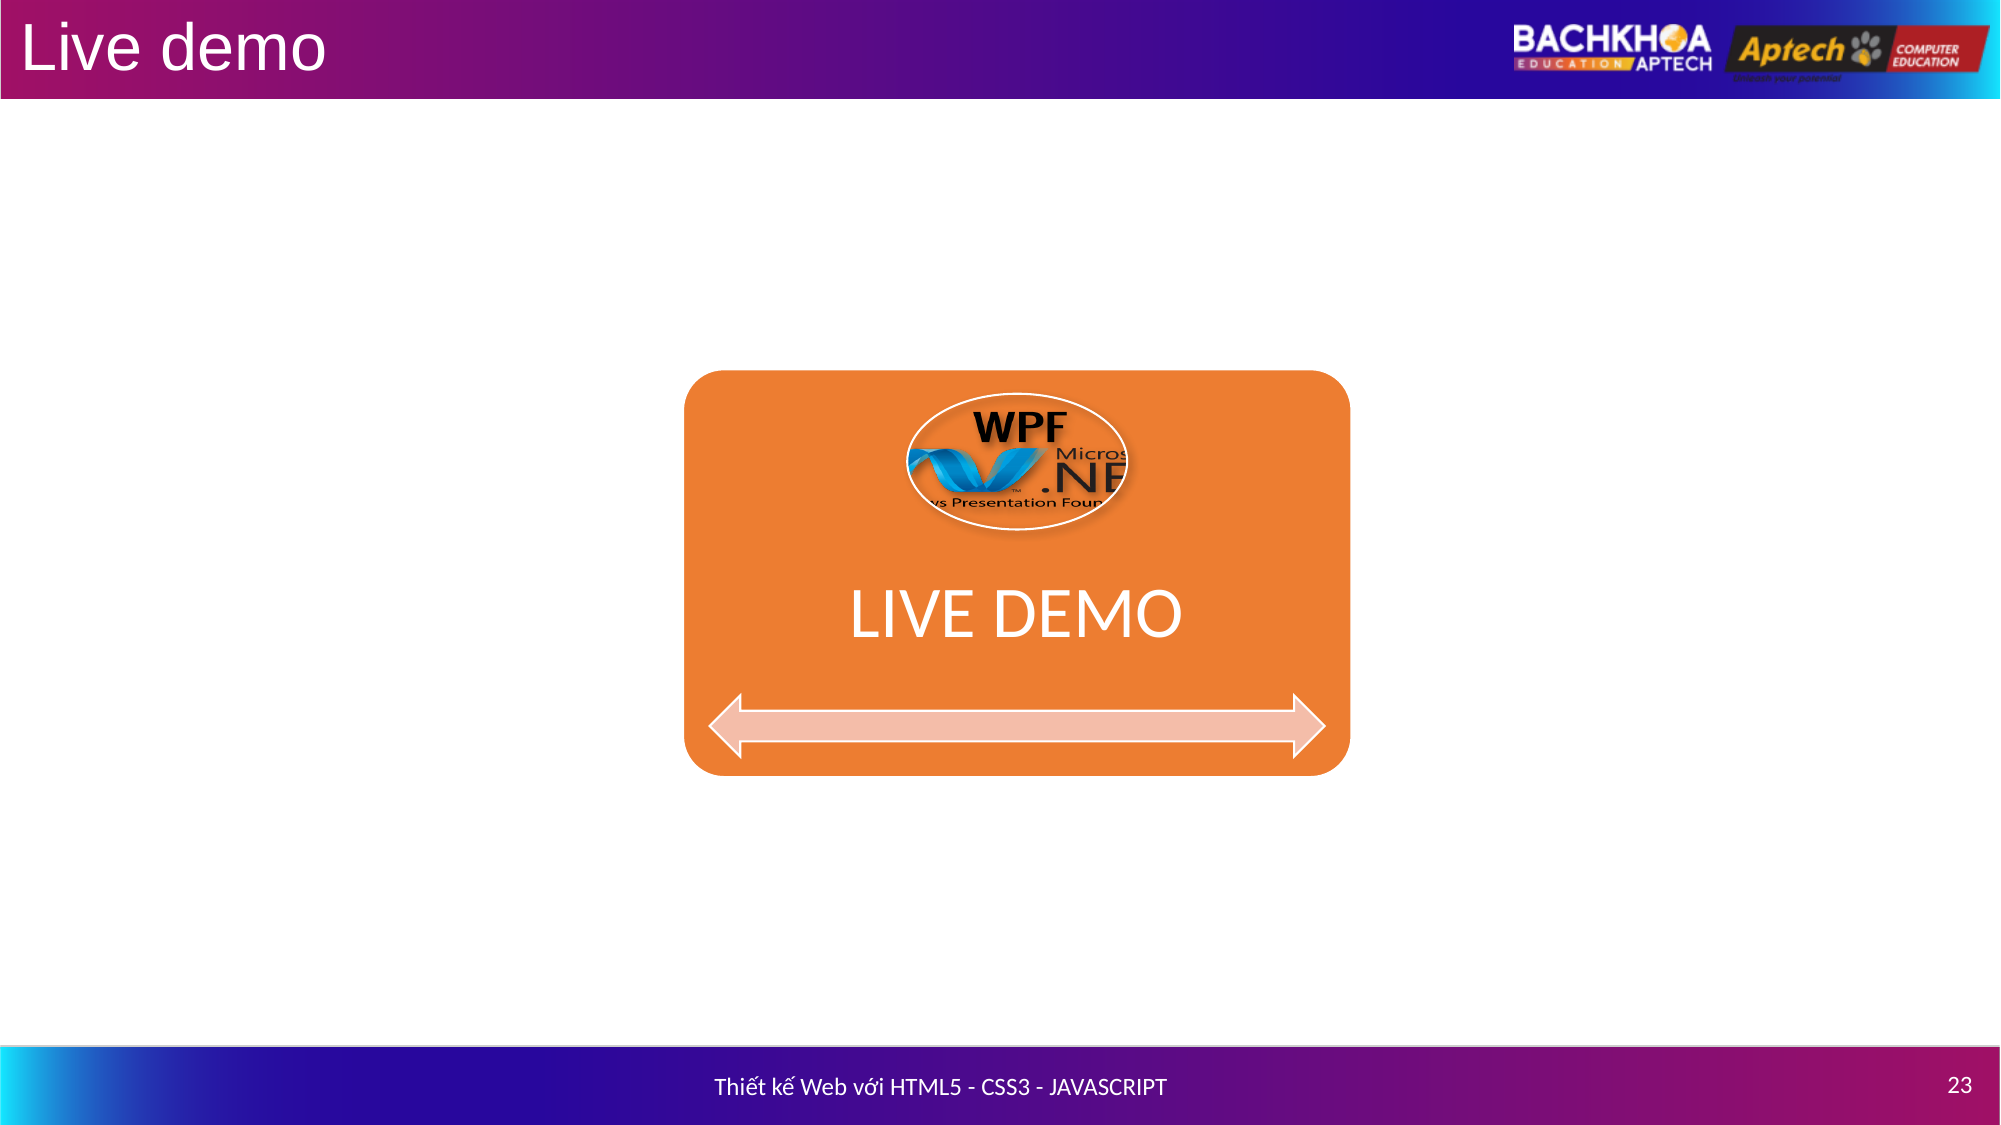

# Live demo

LIVE DEMO

23
Thiết kế Web với HTML5 - CSS3 - JAVASCRIPT